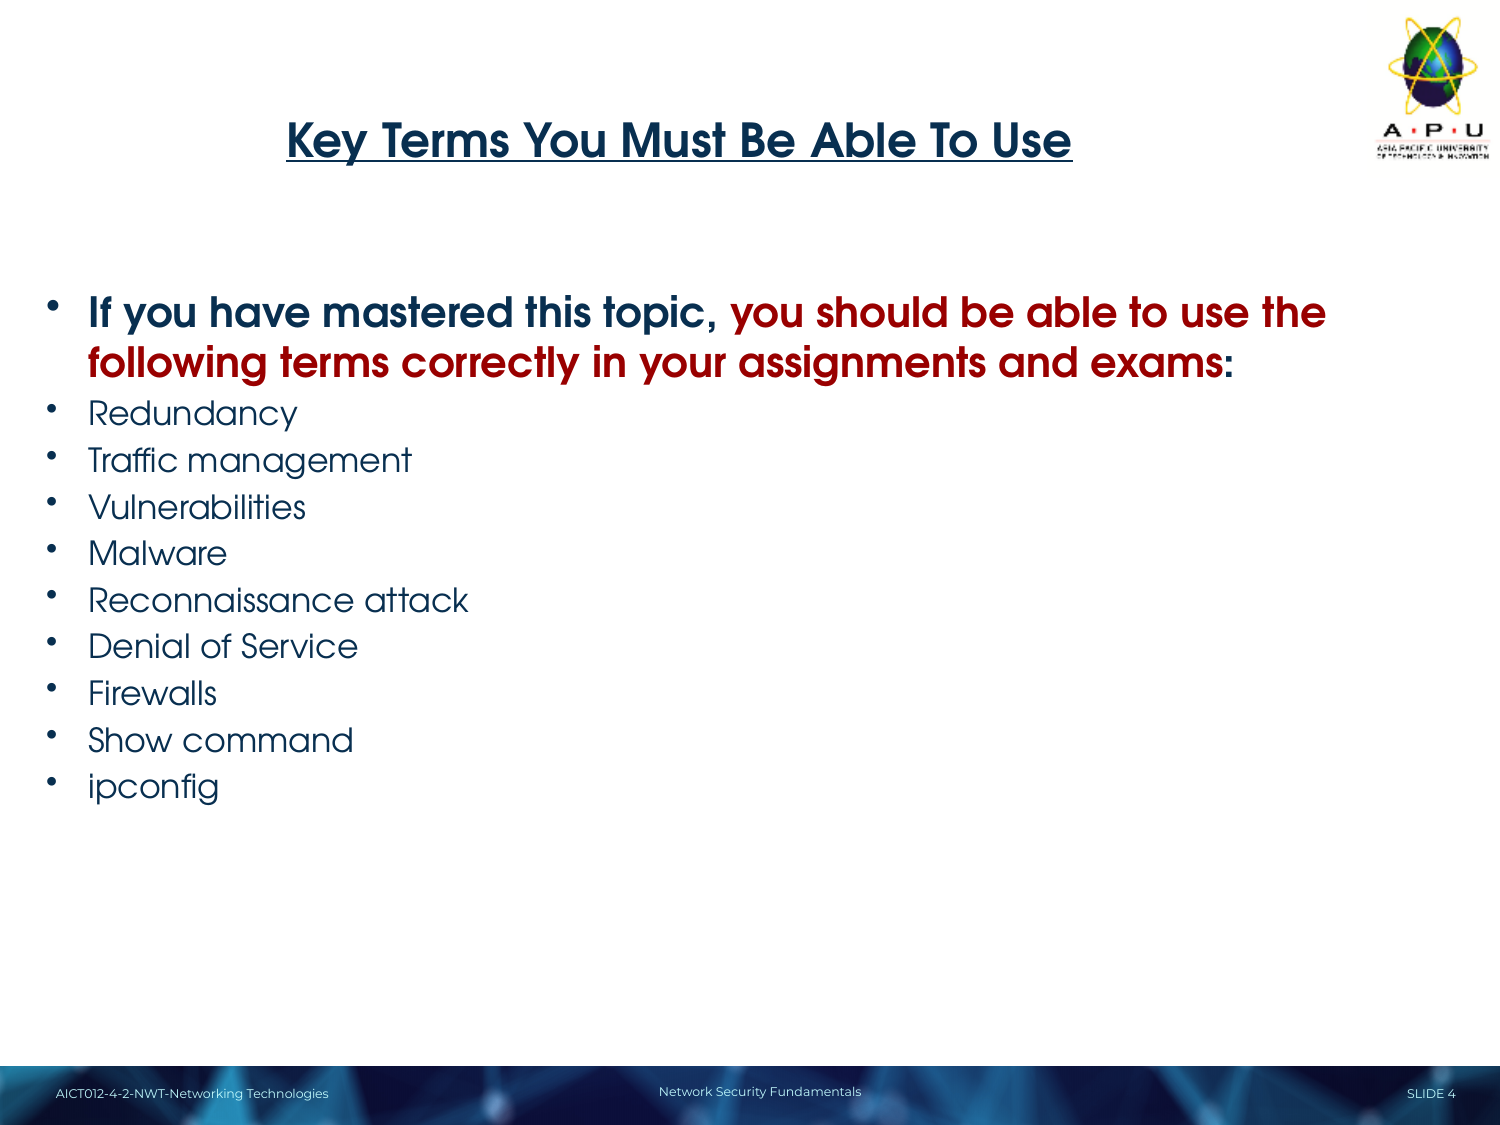

# Key Terms You Must Be Able To Use
If you have mastered this topic, you should be able to use the following terms correctly in your assignments and exams:
Redundancy
Traffic management
Vulnerabilities
Malware
Reconnaissance attack
Denial of Service
Firewalls
Show command
ipconfig